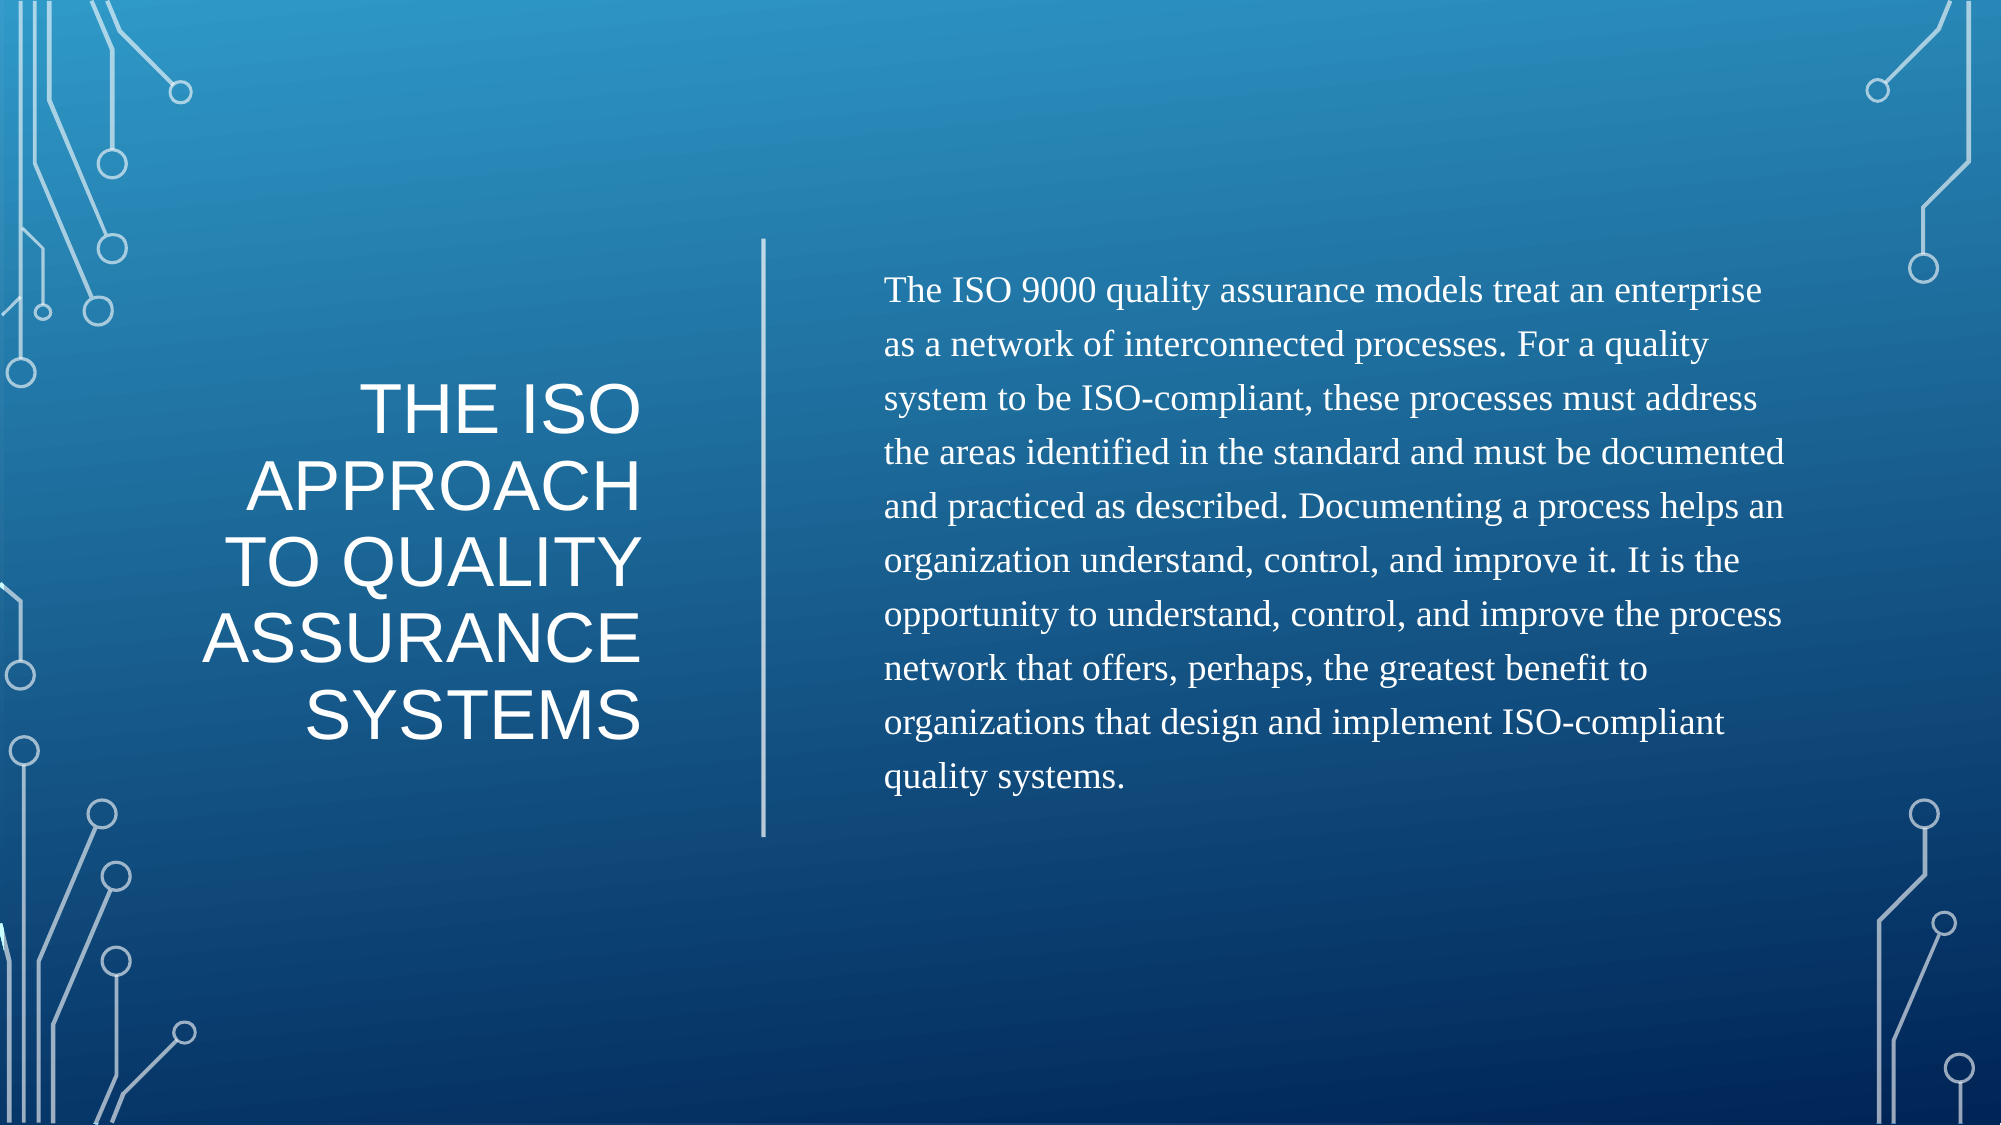

# The ISO approach to quality assurance systems
The ISO 9000 quality assurance models treat an enterprise as a network of interconnected processes. For a quality system to be ISO-compliant, these processes must address the areas identified in the standard and must be documented and practiced as described. Documenting a process helps an organization understand, control, and improve it. It is the opportunity to understand, control, and improve the process network that offers, perhaps, the greatest benefit to organizations that design and implement ISO-compliant quality systems.